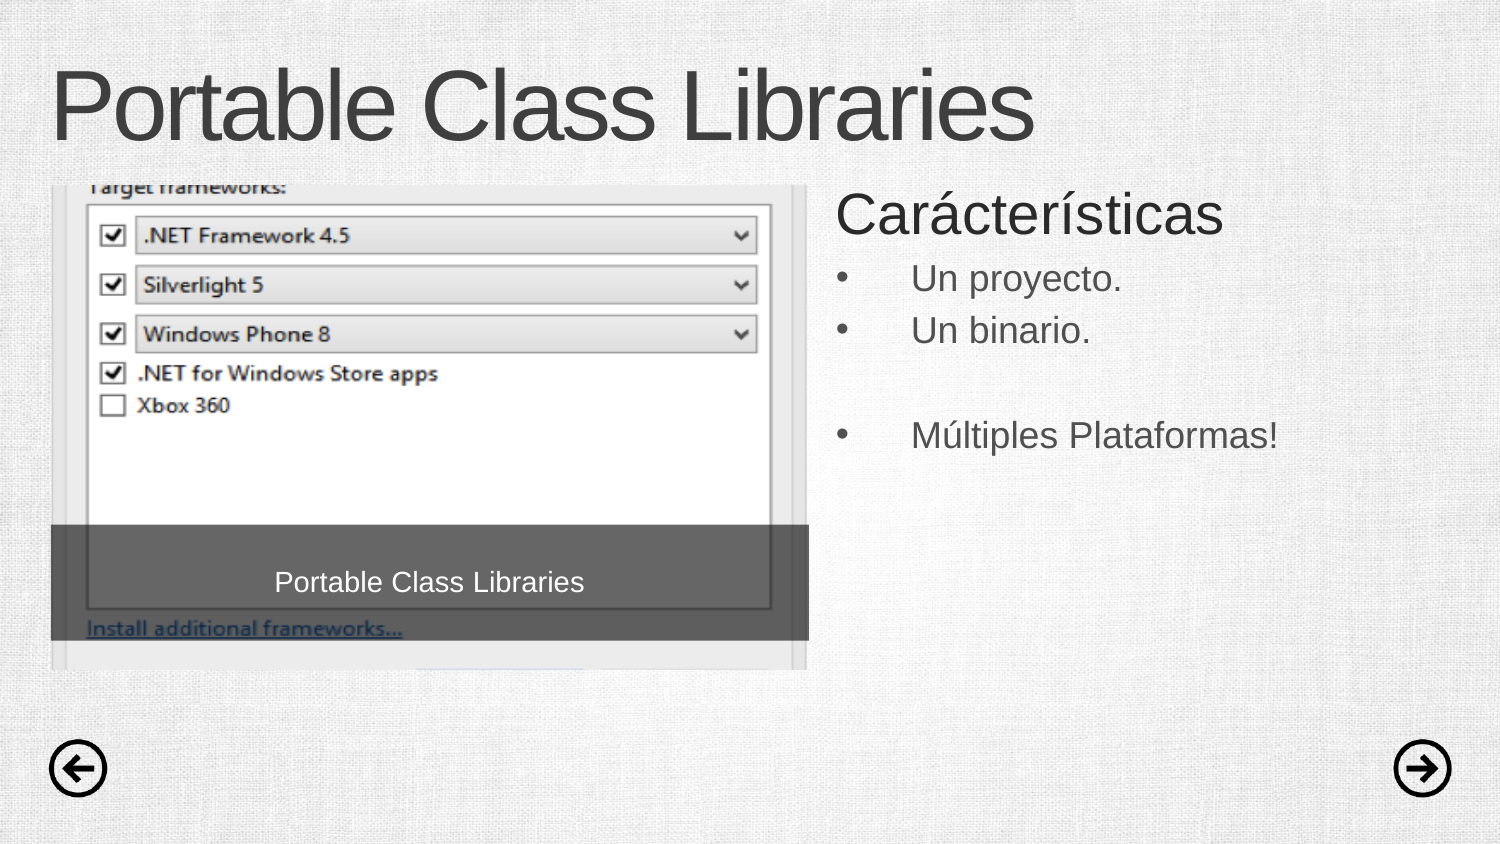

# Portable Class Libraries
Carácterísticas
Un proyecto.
Un binario.

Múltiples Plataformas!
Portable Class Libraries